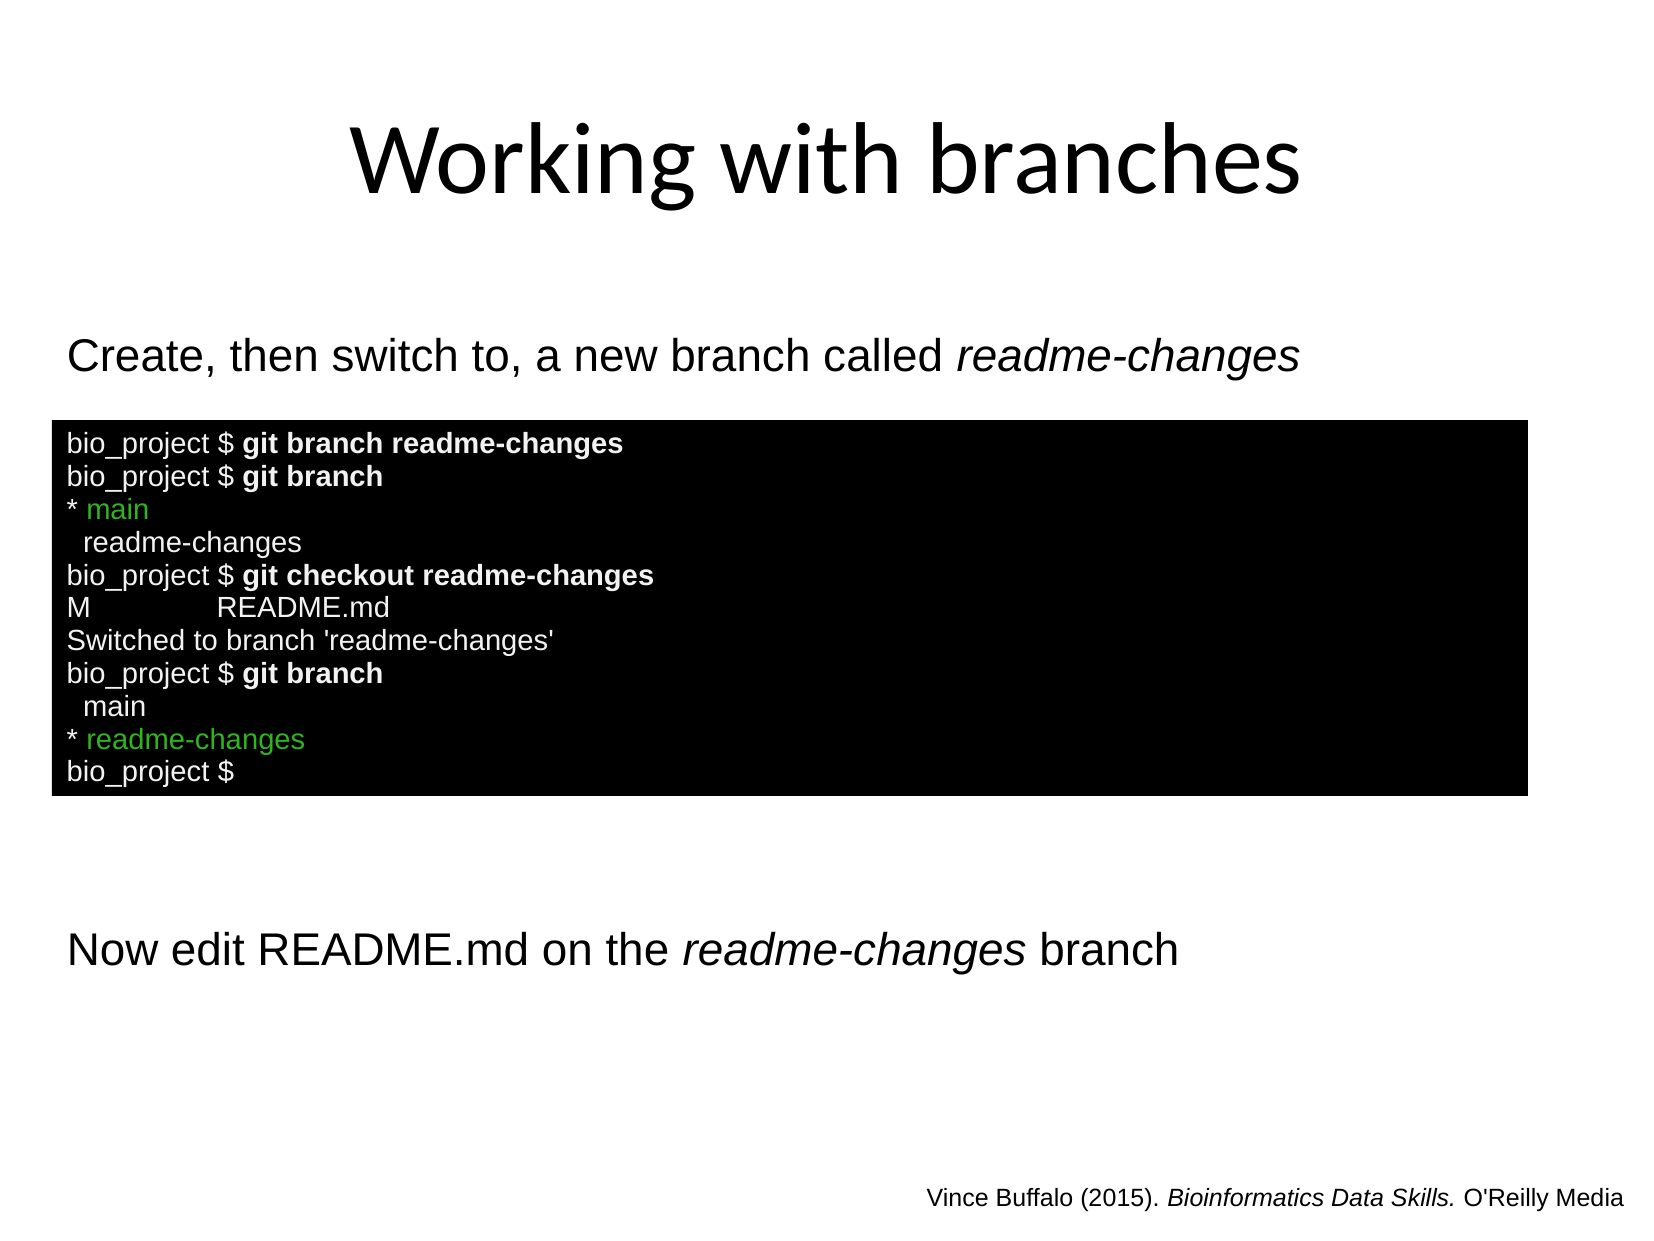

# Working with branches
Create, then switch to, a new branch called readme-changes
bio_project $ git branch readme-changes
bio_project $ git branch
* main
  readme-changes
bio_project $ git checkout readme-changes
M	README.md
Switched to branch 'readme-changes'
bio_project $ git branch
  main
* readme-changes
bio_project $
Now edit README.md on the readme-changes branch
Vince Buffalo (2015). Bioinformatics Data Skills. O'Reilly Media